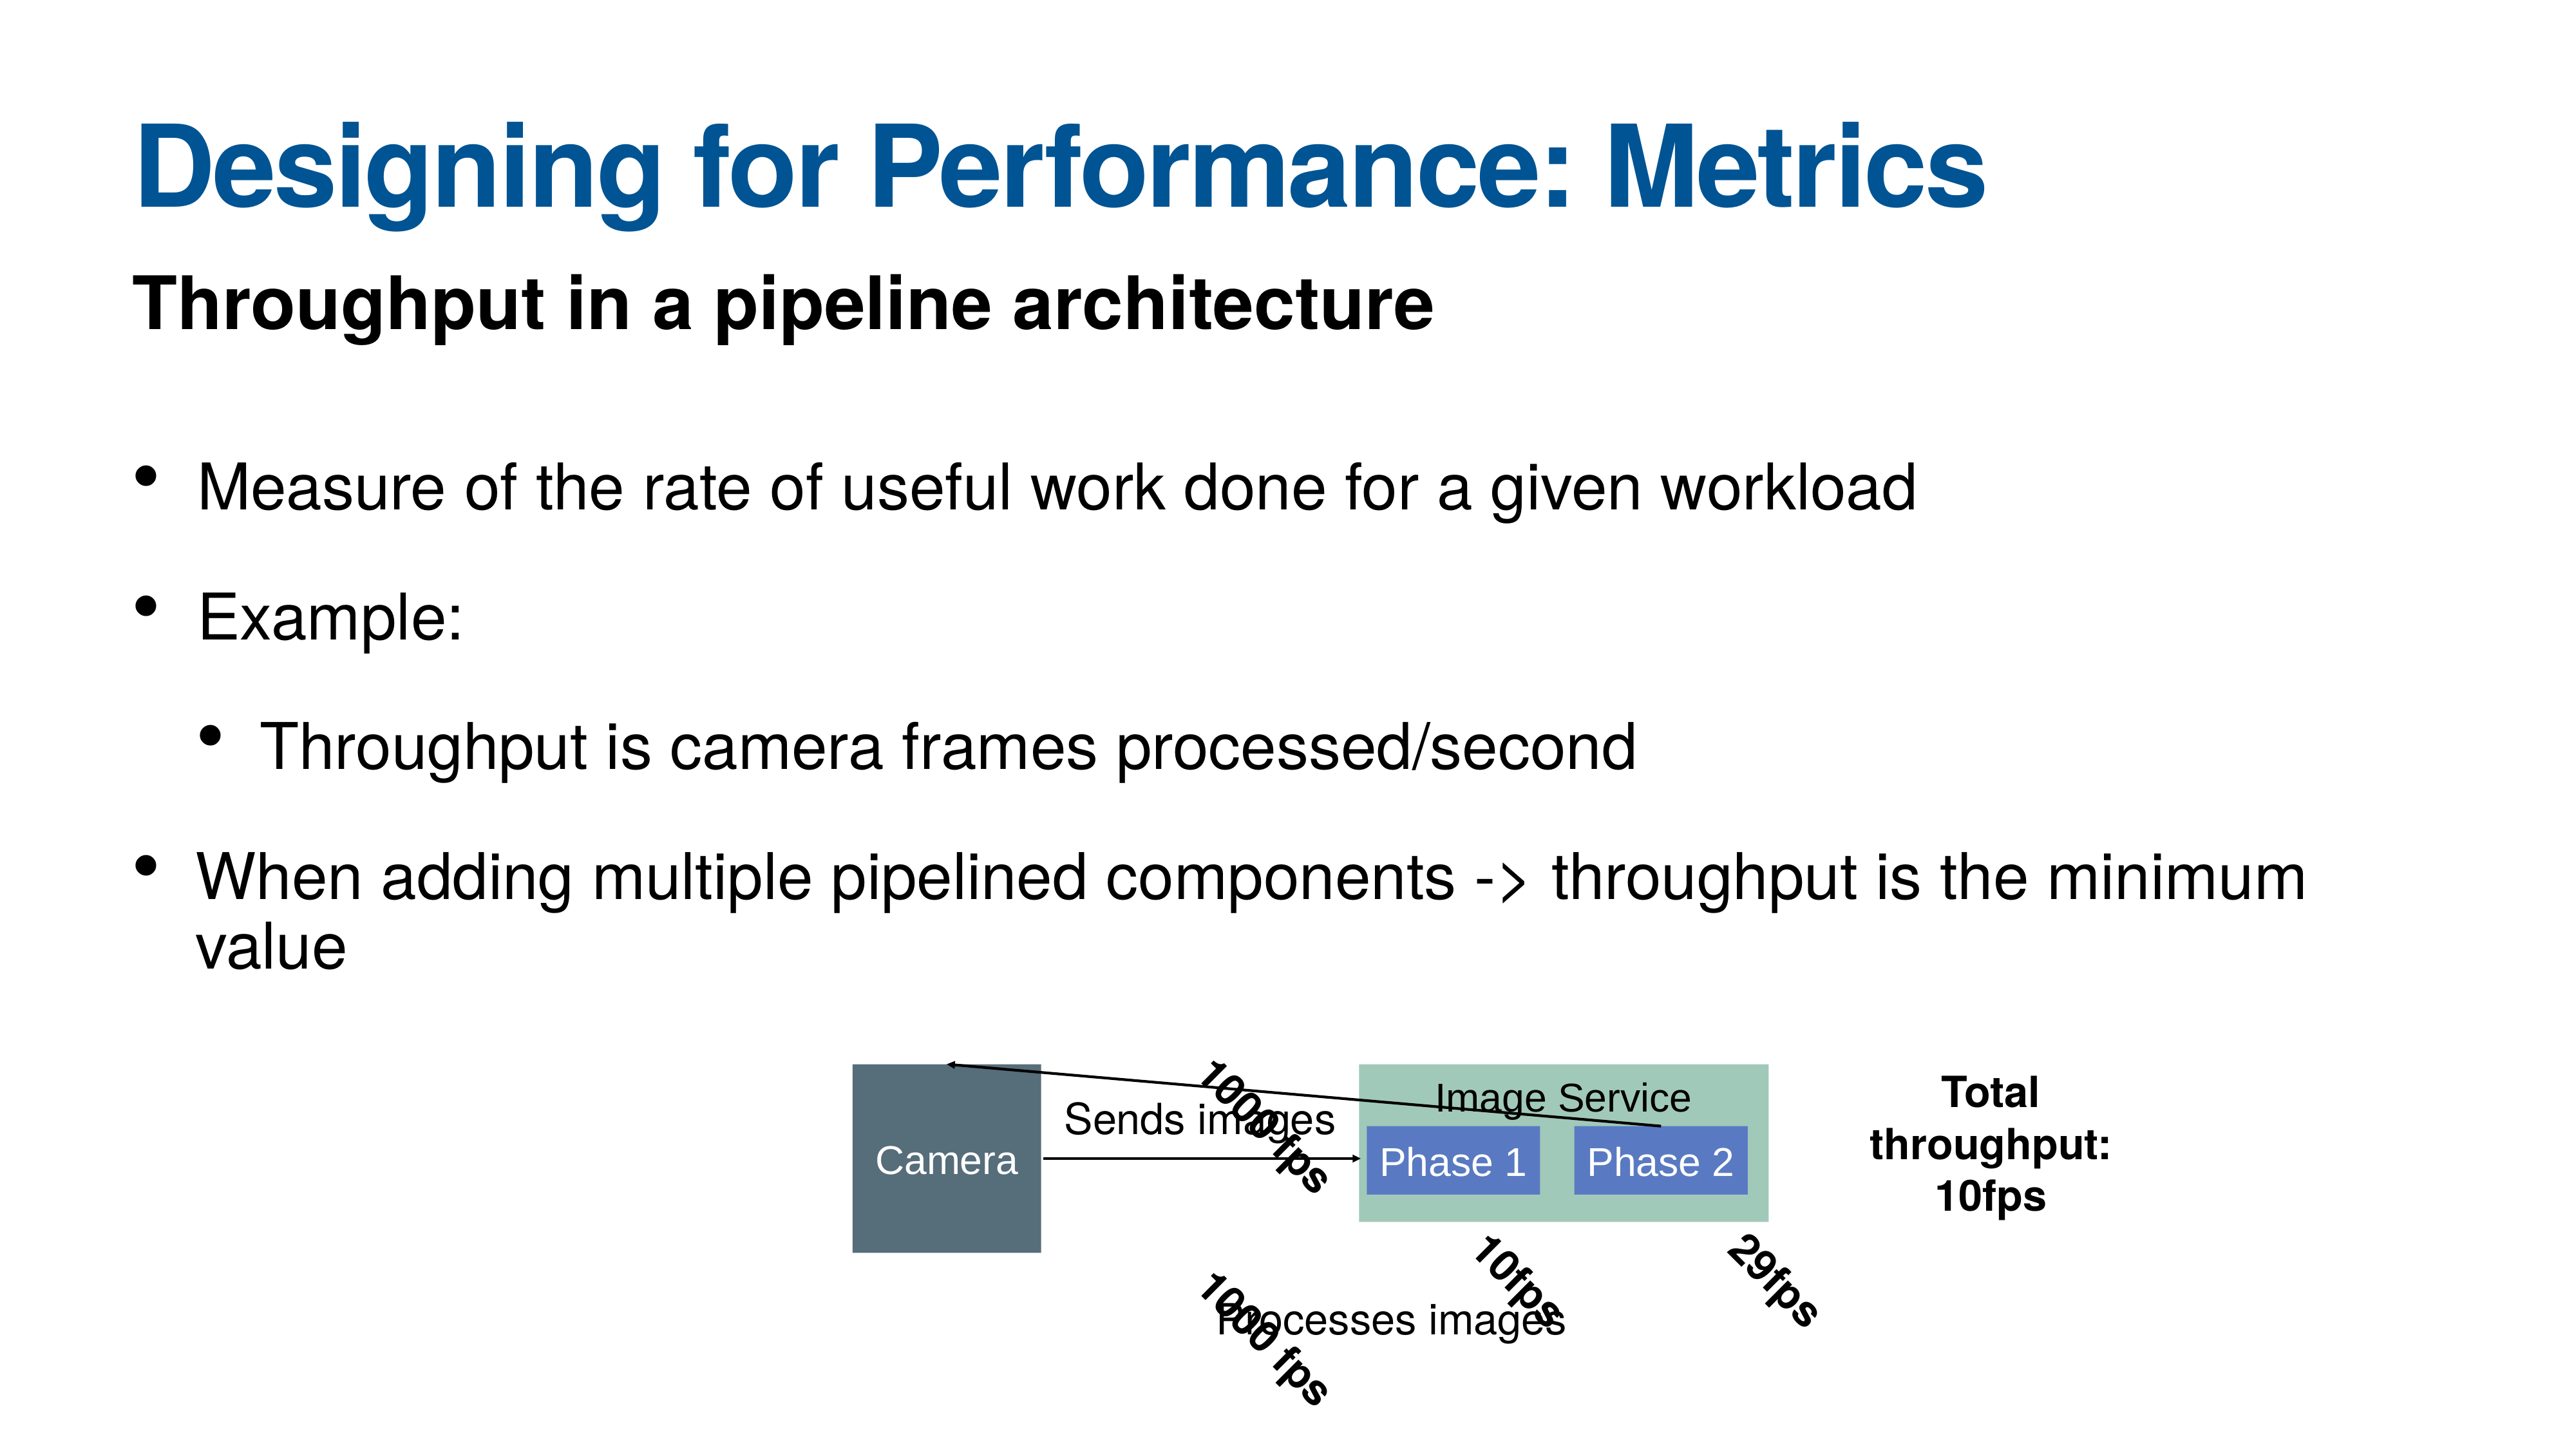

# Designing for Performance: Metrics
Throughput in a pipeline architecture
Measure of the rate of useful work done for a given workload
Example:
Throughput is camera frames processed/second
When adding multiple pipelined components -> throughput is the minimum value
1000 fps
Total throughput: 10fps
10fps
29fps
1000 fps
Camera
Image Service
Sends images
Phase 1
Phase 2

Processes images